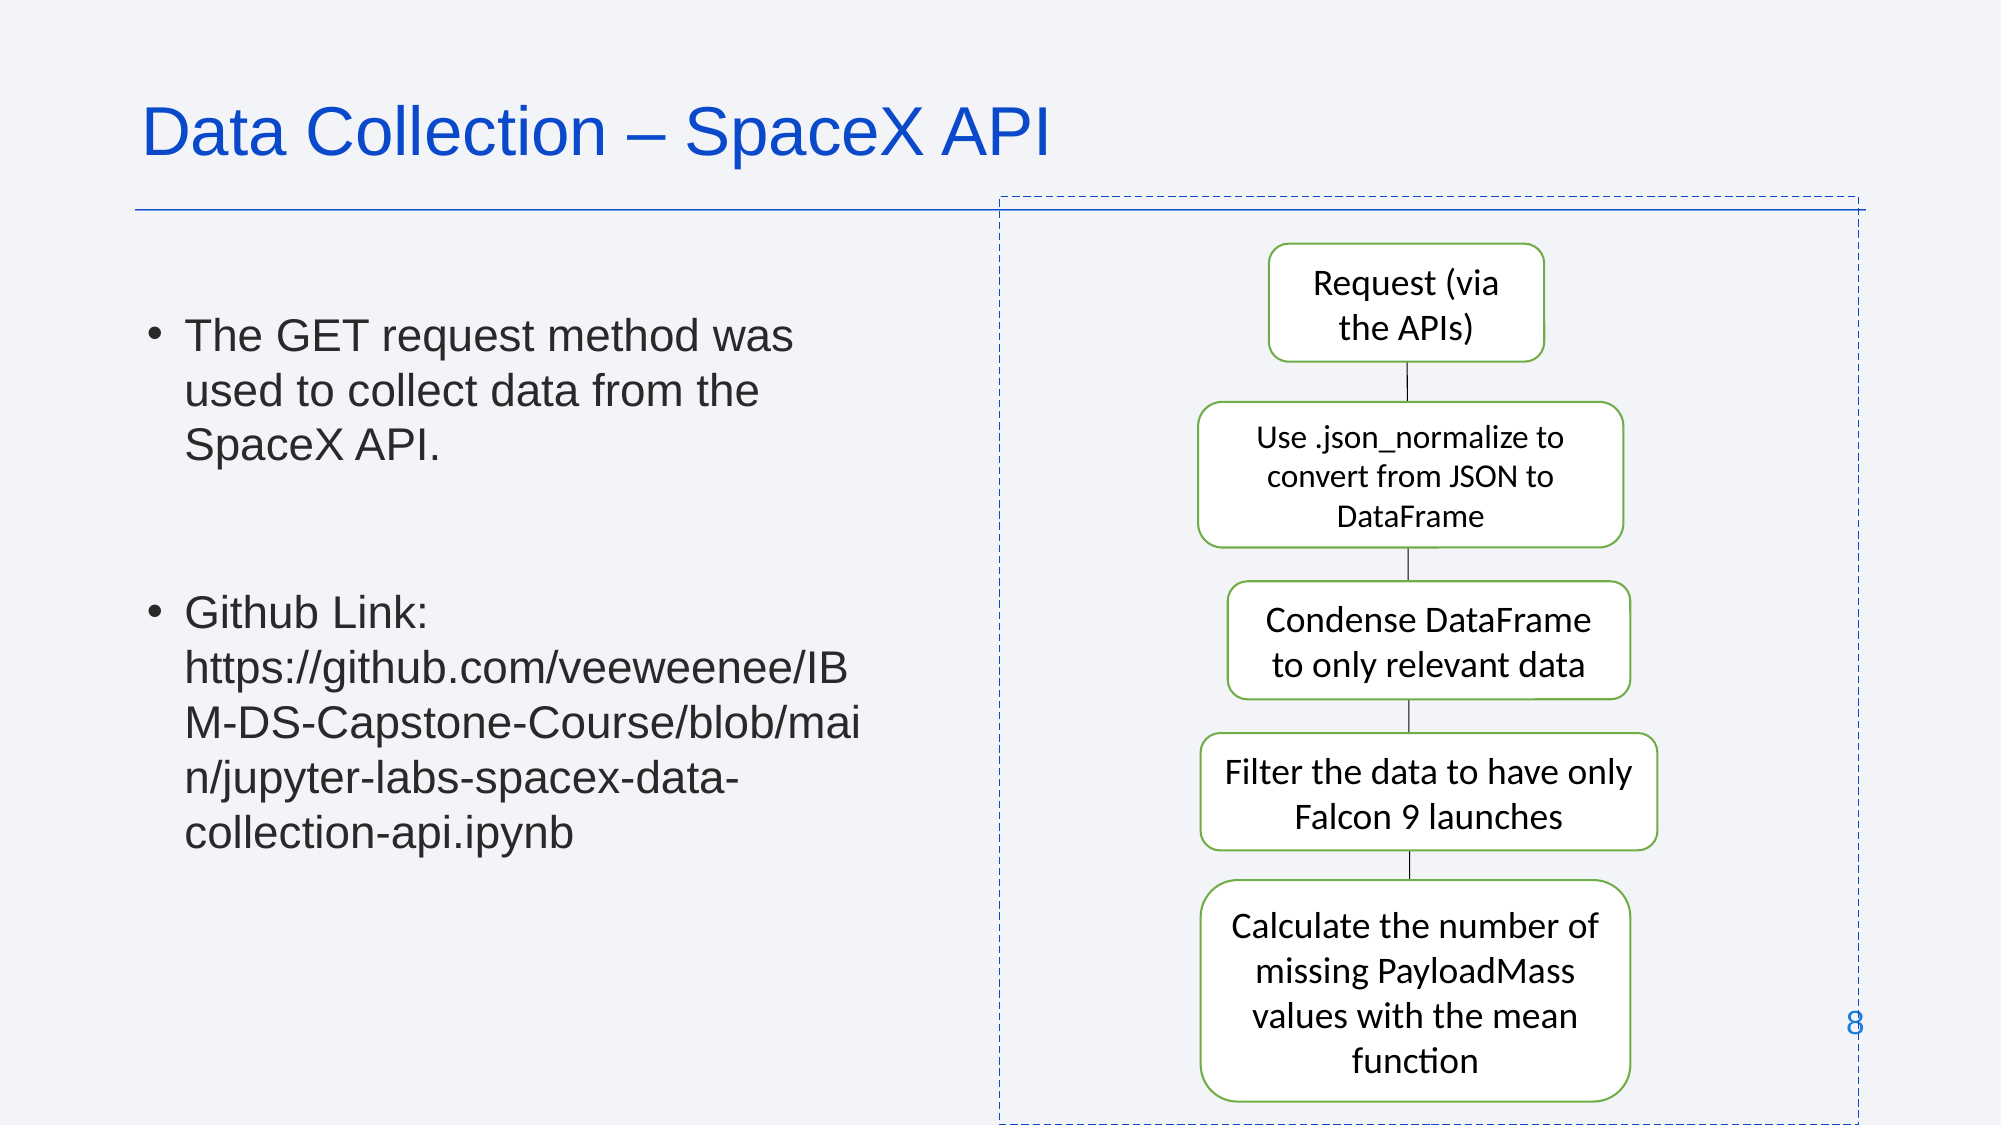

Data Collection – SpaceX API

Request (via the APIs)
The GET request method was used to collect data from the SpaceX API.

Github Link: https://github.com/veeweenee/IBM-DS-Capstone-Course/blob/main/jupyter-labs-spacex-data-collection-api.ipynb

Use .json_normalize to convert from JSON to DataFrame
Condense DataFrame to only relevant data
Filter the data to have only Falcon 9 launches
Calculate the number of missing PayloadMass values with the mean function
8